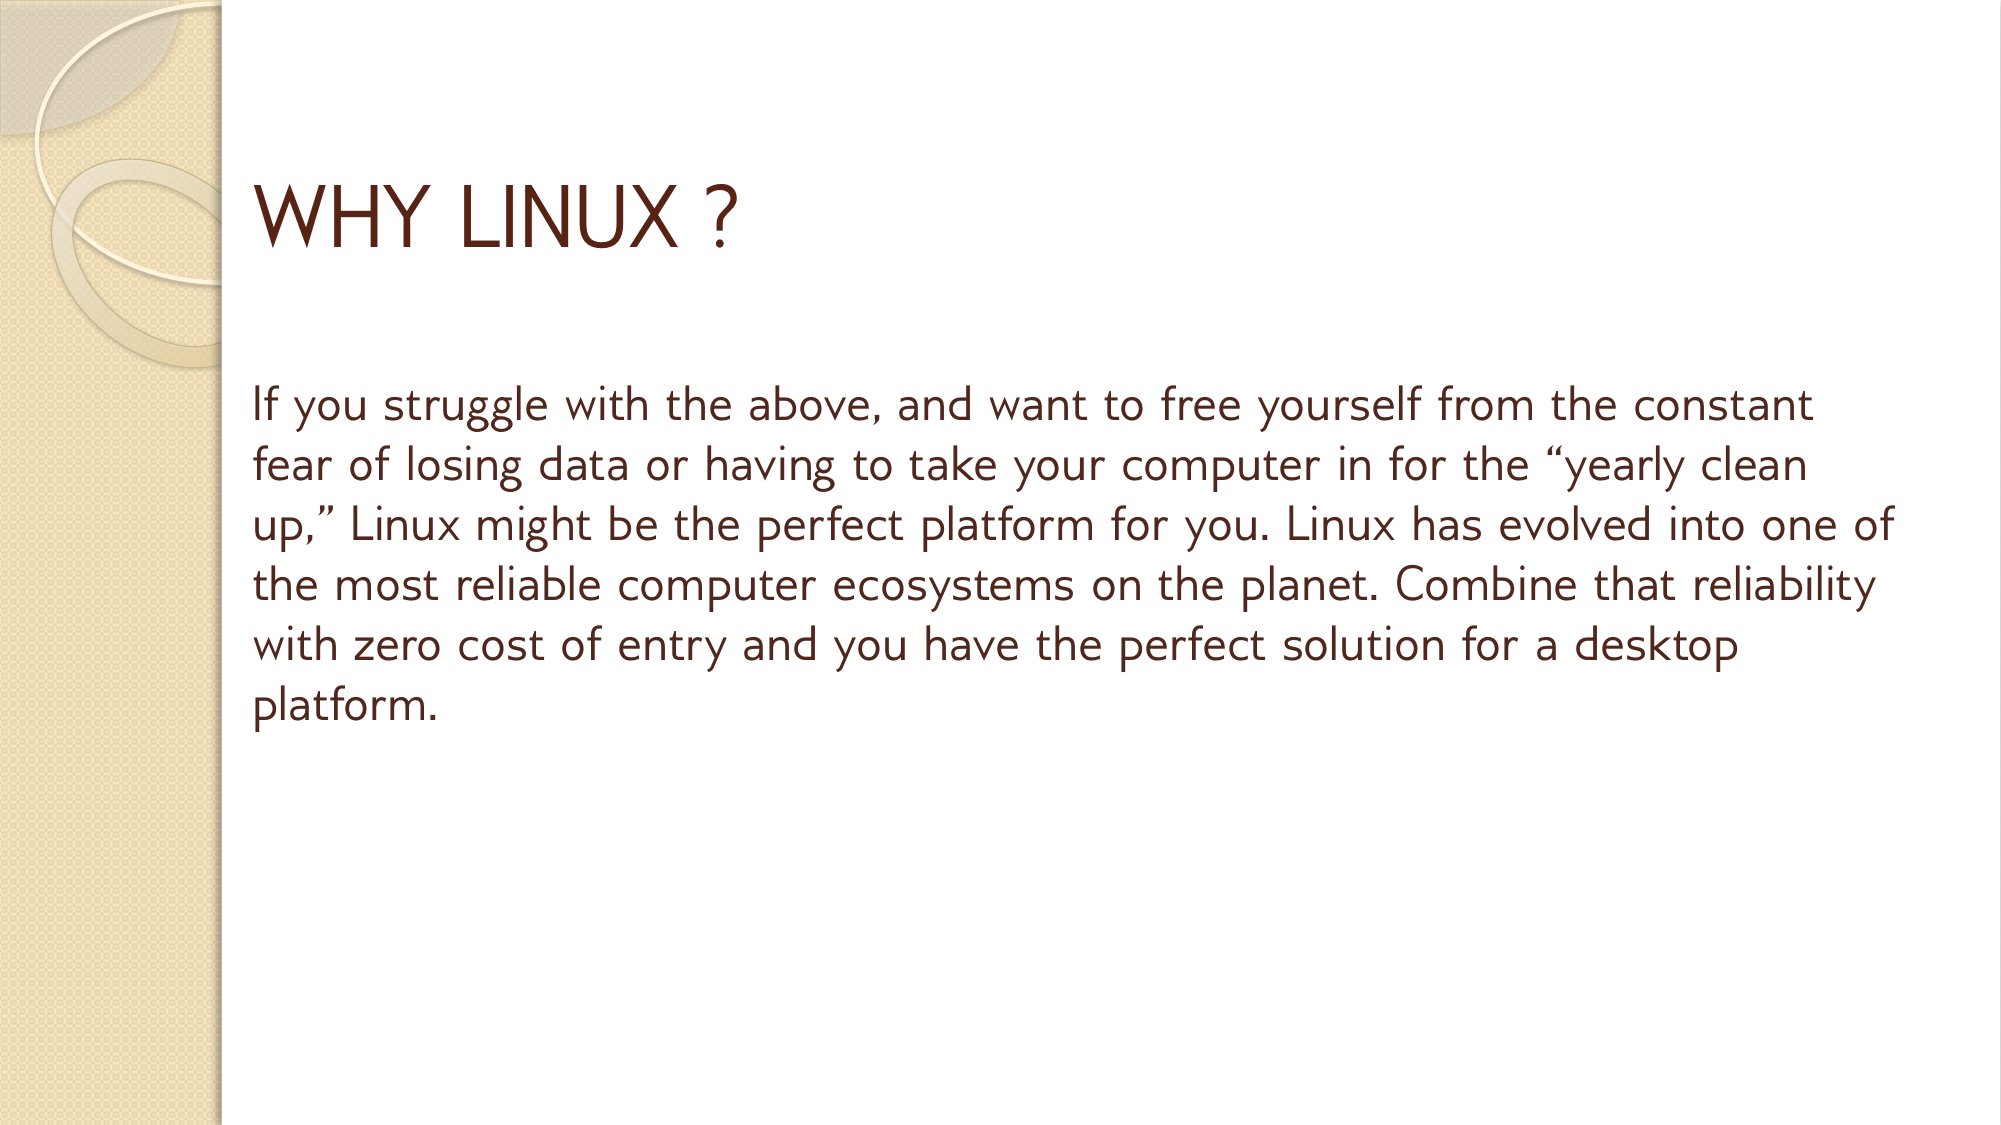

# WHY LINUX ?

If you struggle with the above, and want to free yourself from the constant fear of losing data or having to take your computer in for the “yearly clean up,” Linux might be the perfect platform for you. Linux has evolved into one of the most reliable computer ecosystems on the planet. Combine that reliability with zero cost of entry and you have the perfect solution for a desktop platform.